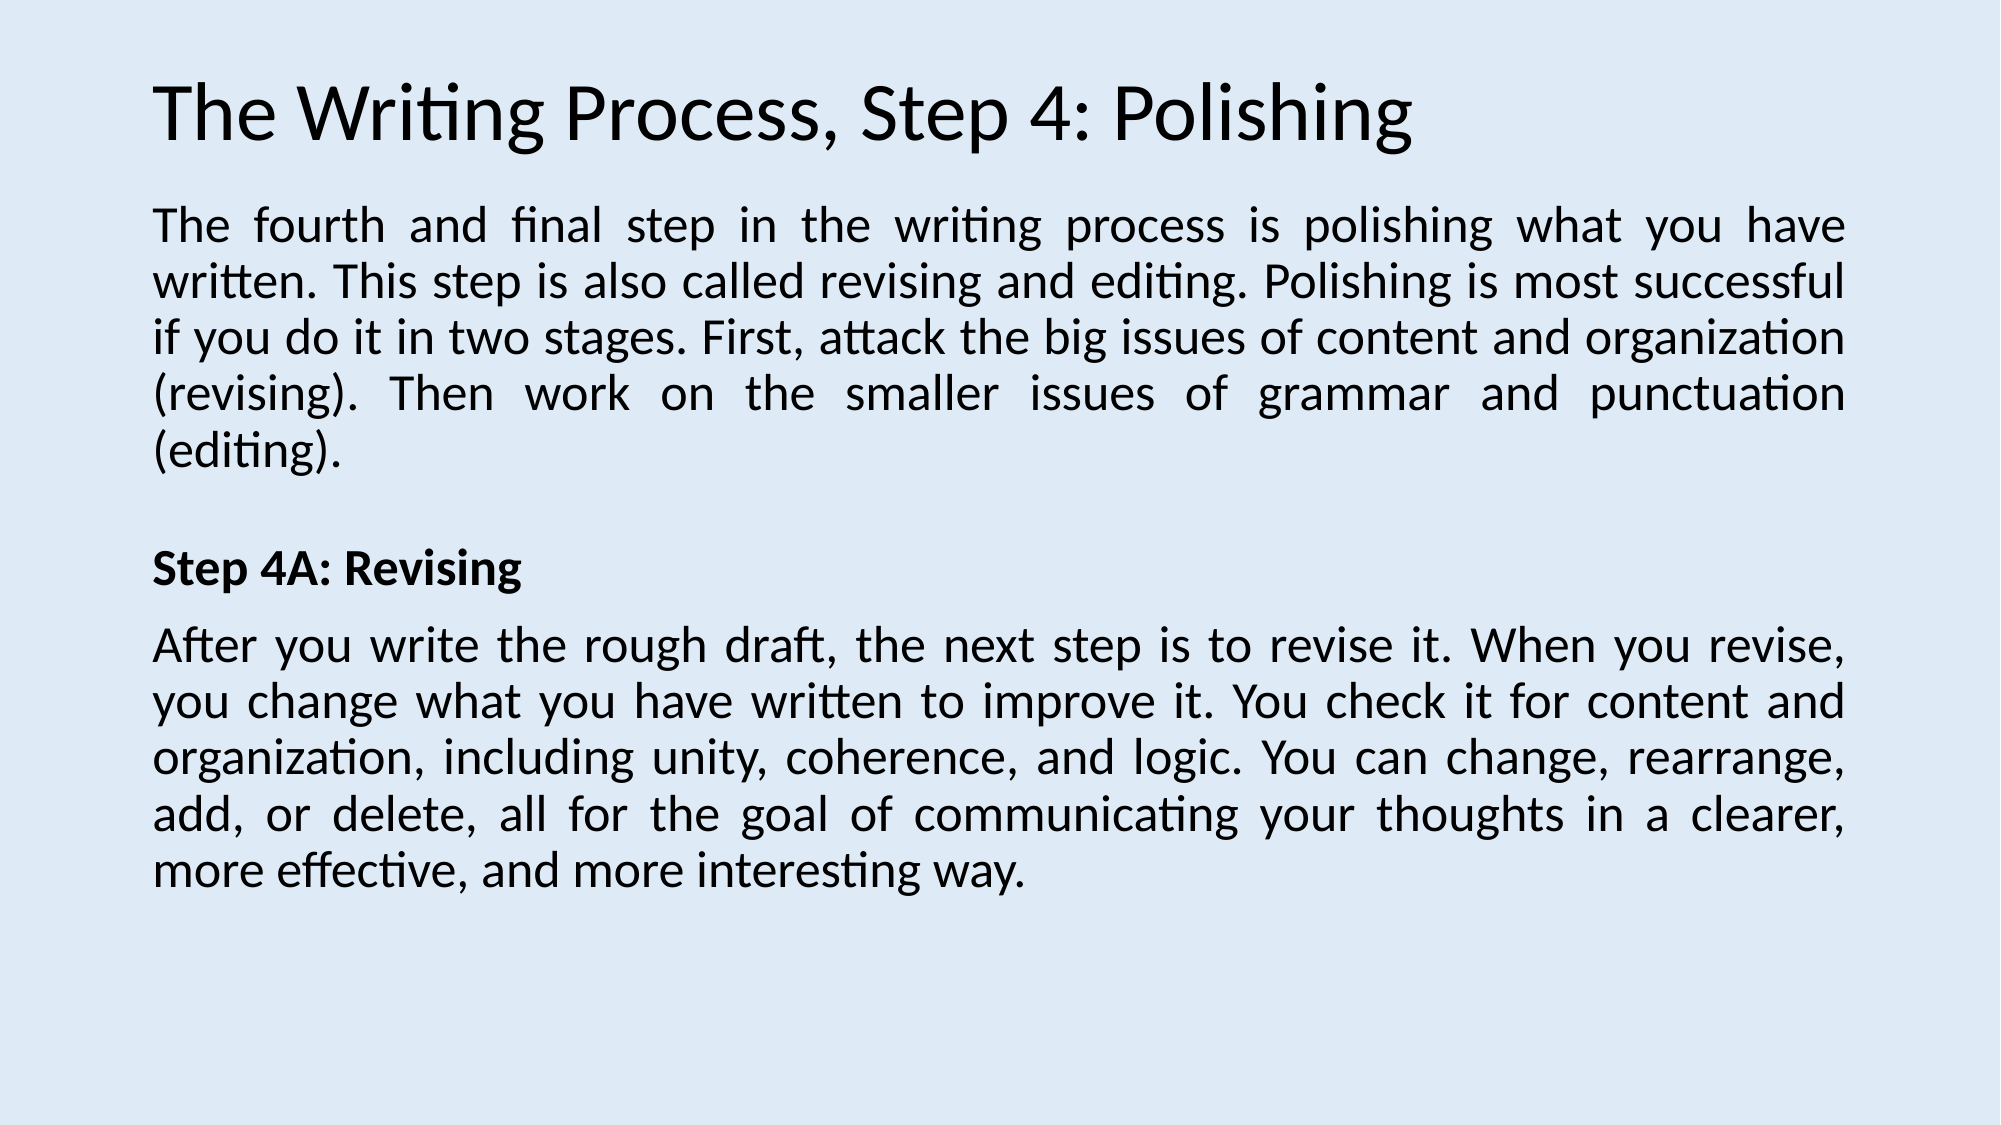

# The Writing Process, Step 4: Polishing
The fourth and final step in the writing process is polishing what you have written. This step is also called revising and editing. Polishing is most successful if you do it in two stages. First, attack the big issues of content and organization (revising). Then work on the smaller issues of grammar and punctuation (editing).
Step 4A: Revising
After you write the rough draft, the next step is to revise it. When you revise, you change what you have written to improve it. You check it for content and organization, including unity, coherence, and logic. You can change, rearrange, add, or delete, all for the goal of communicating your thoughts in a clearer, more effective, and more interesting way.